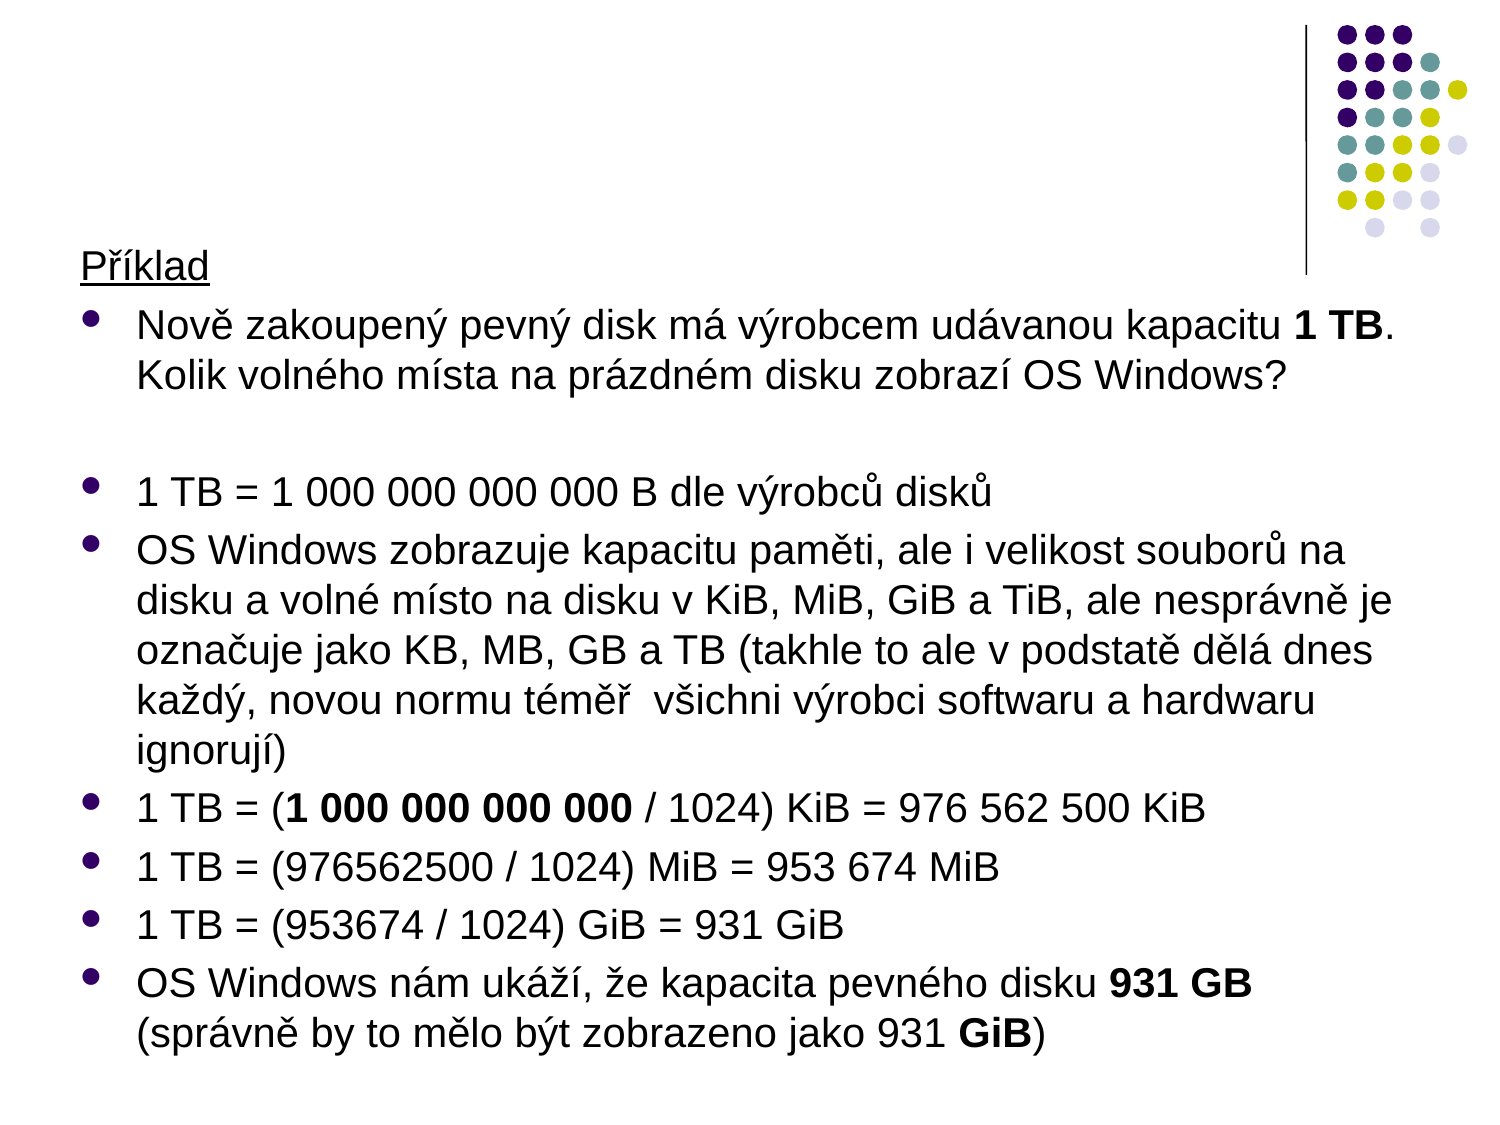

#
Příklad
Nově zakoupený pevný disk má výrobcem udávanou kapacitu 1 TB. Kolik volného místa na prázdném disku zobrazí OS Windows?

1 TB = 1 000 000 000 000 B dle výrobců disků
OS Windows zobrazuje kapacitu paměti, ale i velikost souborů na disku a volné místo na disku v KiB, MiB, GiB a TiB, ale nesprávně je označuje jako KB, MB, GB a TB (takhle to ale v podstatě dělá dnes každý, novou normu téměř  všichni výrobci softwaru a hardwaru ignorují)
1 TB = (1 000 000 000 000 / 1024) KiB = 976 562 500 KiB
1 TB = (976562500 / 1024) MiB = 953 674 MiB
1 TB = (953674 / 1024) GiB = 931 GiB
OS Windows nám ukáží, že kapacita pevného disku 931 GB (správně by to mělo být zobrazeno jako 931 GiB)